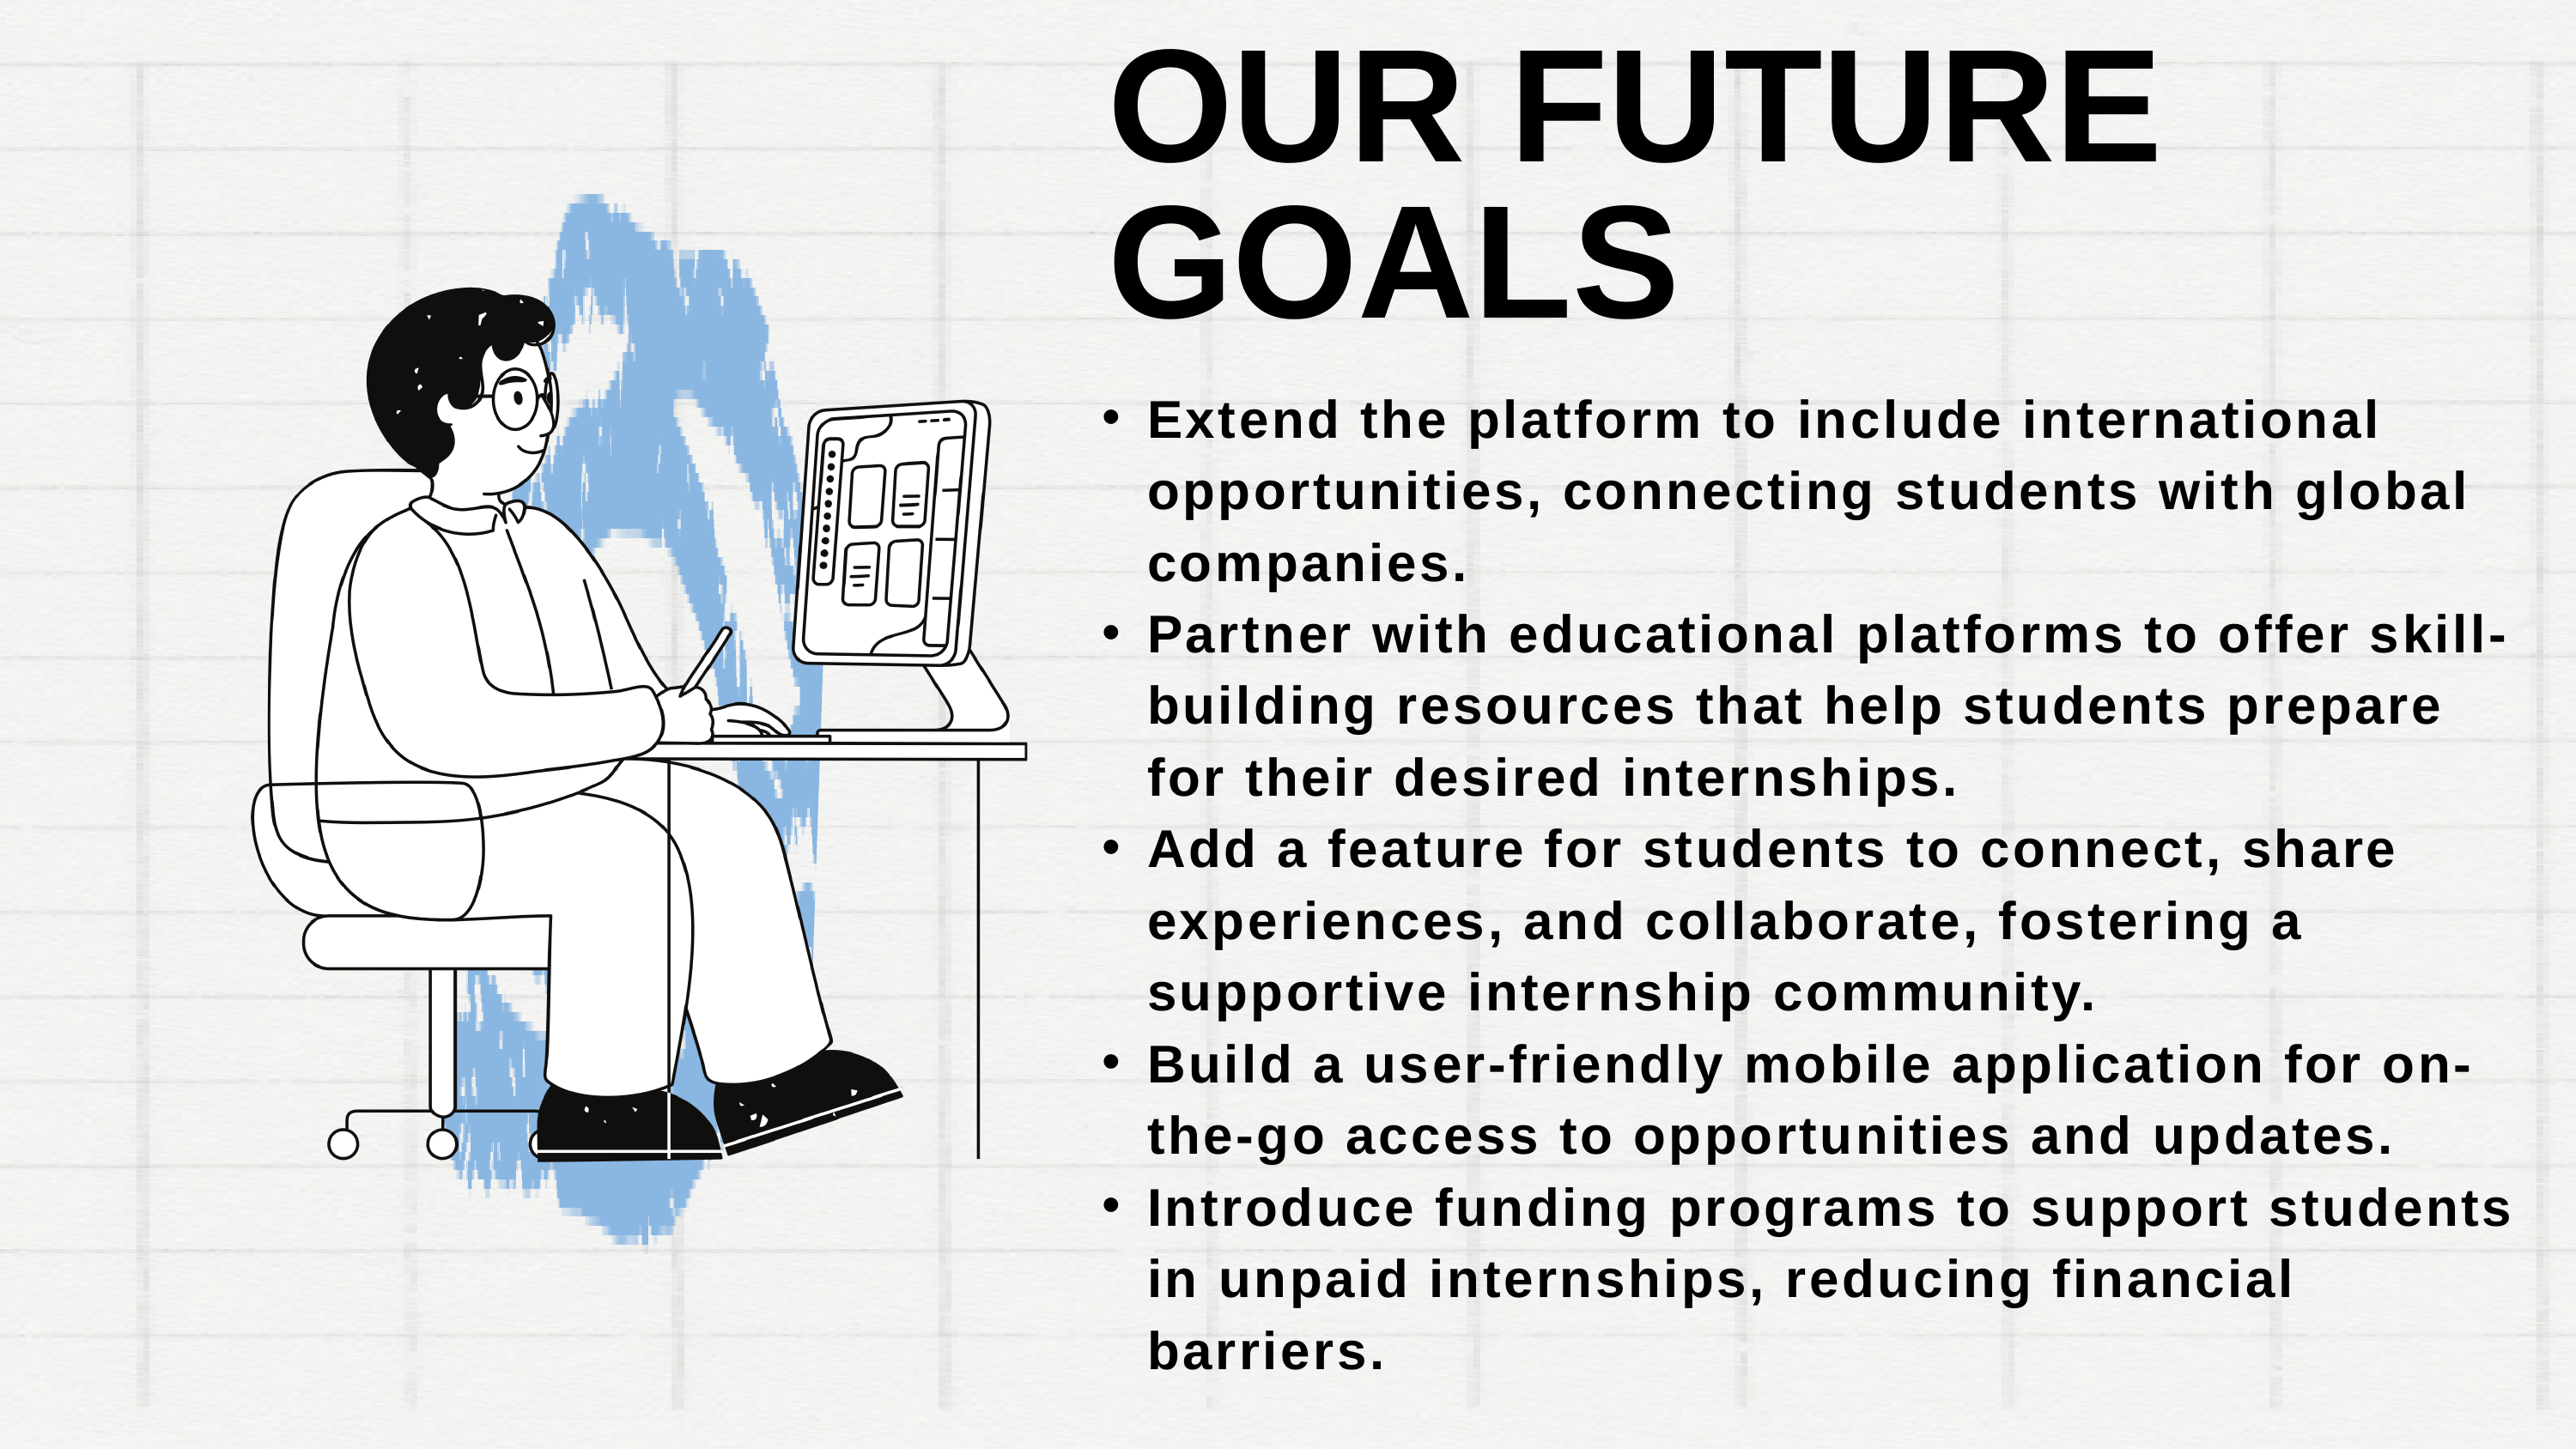

OUR FUTURE GOALS

Extend the platform to include international opportunities, connecting students with global companies.
Partner with educational platforms to offer skill-building resources that help students prepare for their desired internships.
Add a feature for students to connect, share experiences, and collaborate, fostering a supportive internship community.
Build a user-friendly mobile application for on-the-go access to opportunities and updates.
Introduce funding programs to support students in unpaid internships, reducing financial barriers.